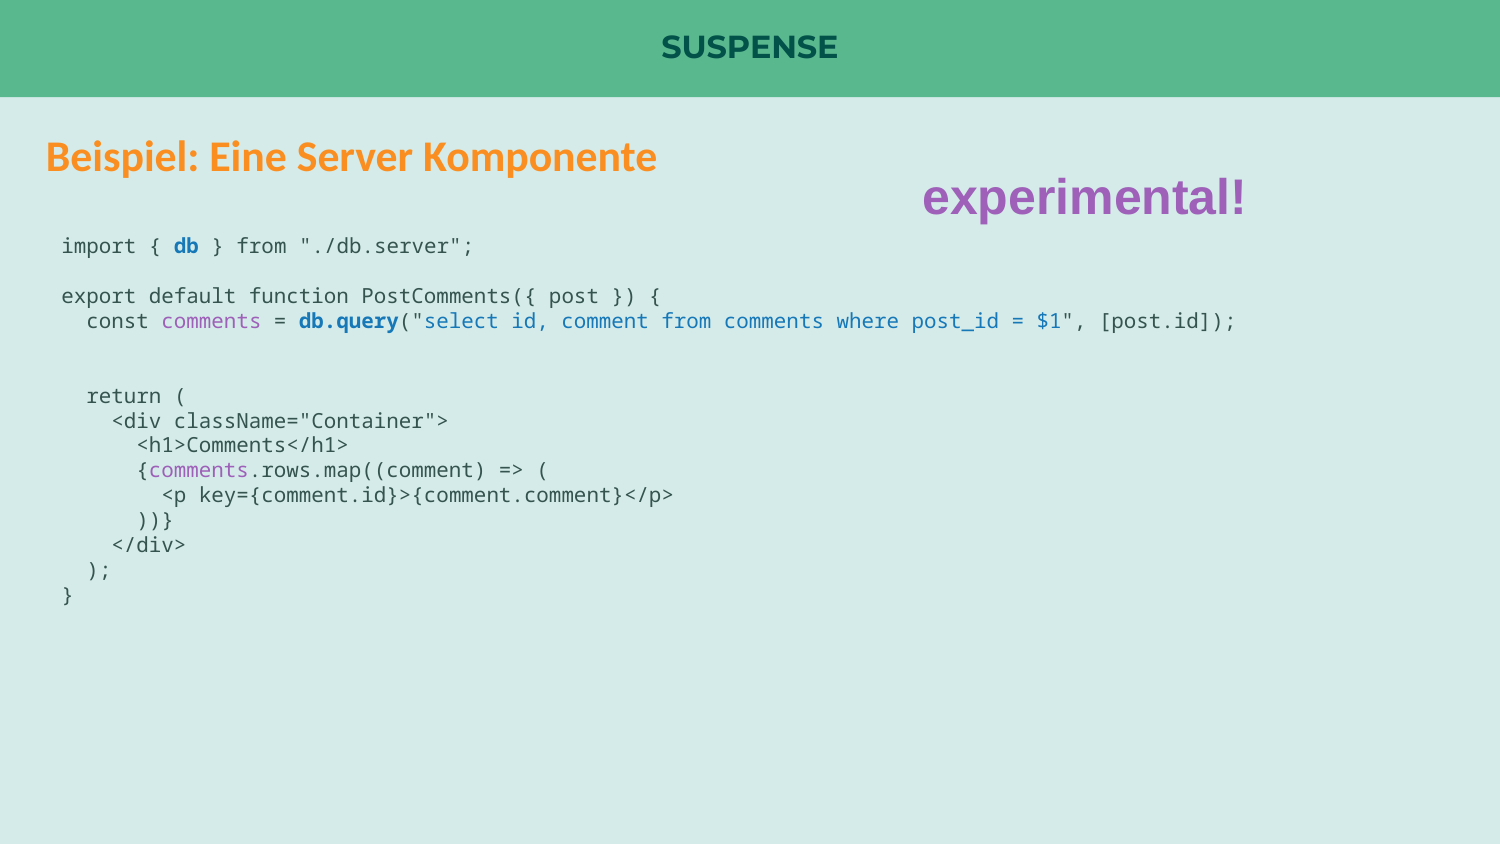

# Suspense
Beispiel: Eine Server Komponente

experimental!

import { db } from "./db.server";
export default function PostComments({ post }) {
  const comments = db.query("select id, comment from comments where post_id = $1", [post.id]);

  return (
    <div className="Container">
      <h1>Comments</h1>
      {comments.rows.map((comment) => (
        <p key={comment.id}>{comment.comment}</p>
      ))}
    </div>
  );
}